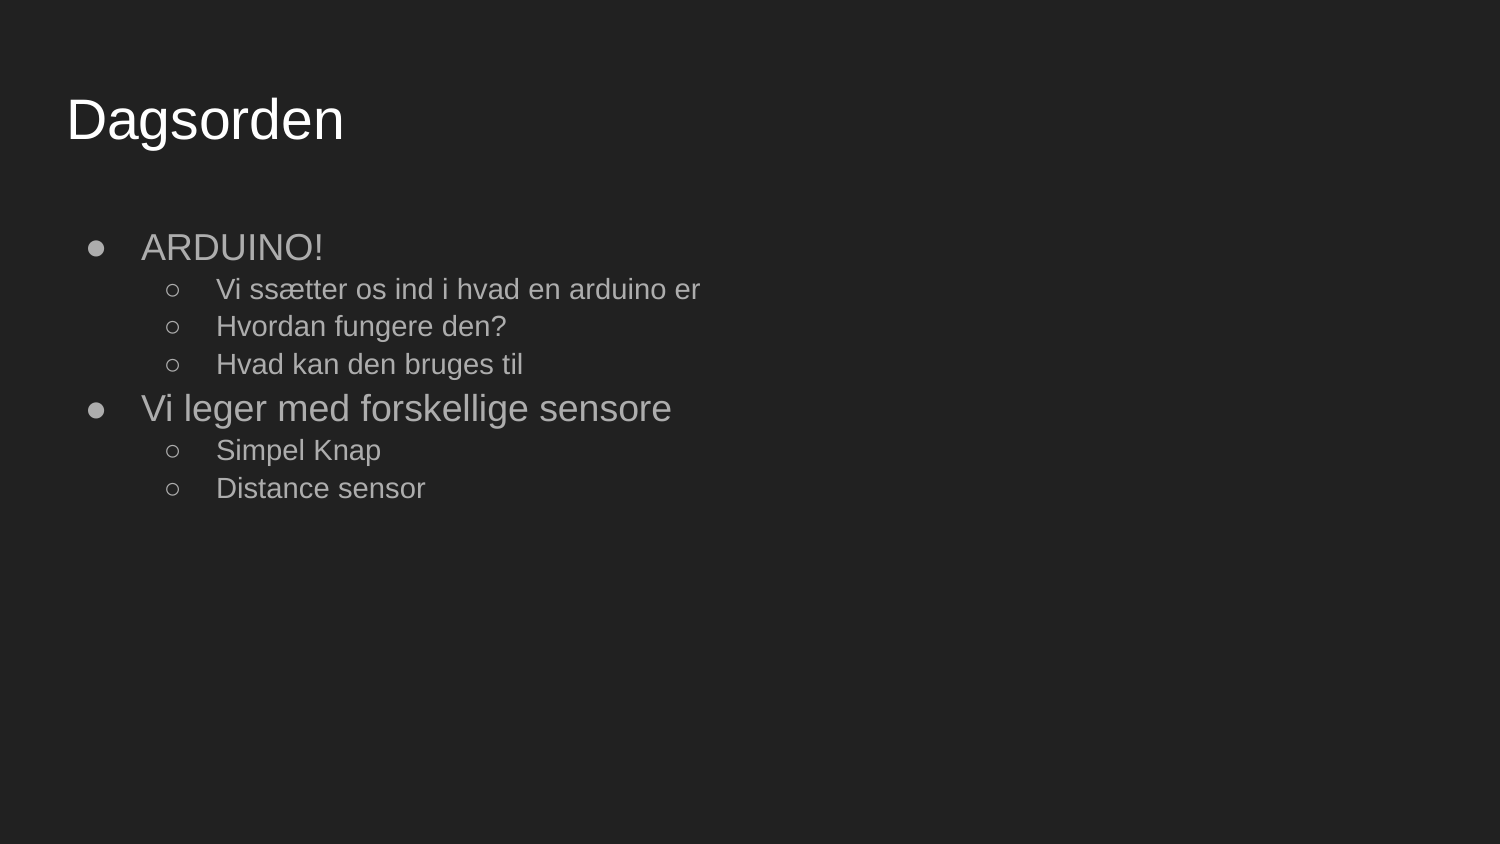

# Dagsorden
ARDUINO!
Vi ssætter os ind i hvad en arduino er
Hvordan fungere den?
Hvad kan den bruges til
Vi leger med forskellige sensore
Simpel Knap
Distance sensor